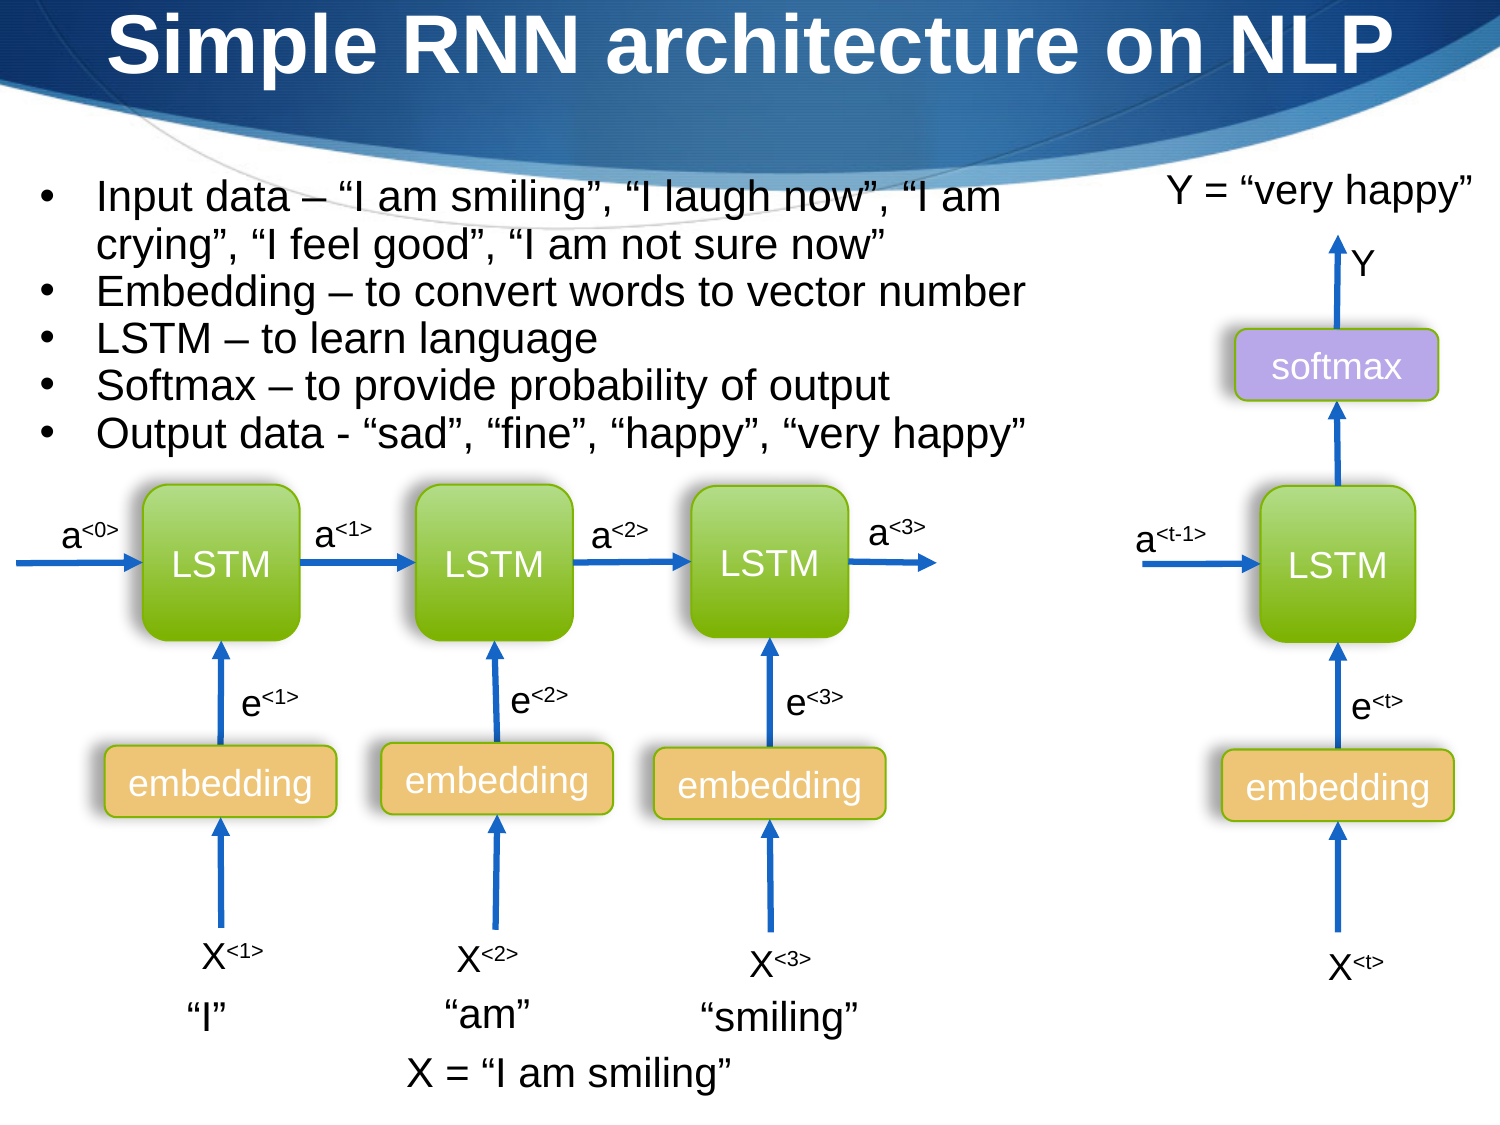

Simple RNN architecture on NLP
Y = “very happy”
Input data – “I am smiling”, “I laugh now”, “I am crying”, “I feel good”, “I am not sure now”
Embedding – to convert words to vector number
LSTM – to learn language
Softmax – to provide probability of output
Output data - “sad”, “fine”, “happy”, “very happy”
Y
softmax
LSTM
LSTM
LSTM
LSTM
a<3>
a<1>
a<0>
a<2>
a<t-1>
e<2>
e<3>
e<1>
e<t>
embedding
embedding
embedding
embedding
X<1>
X<2>
X<3>
X<t>
“am”
“I”
“smiling”
X = “I am smiling”